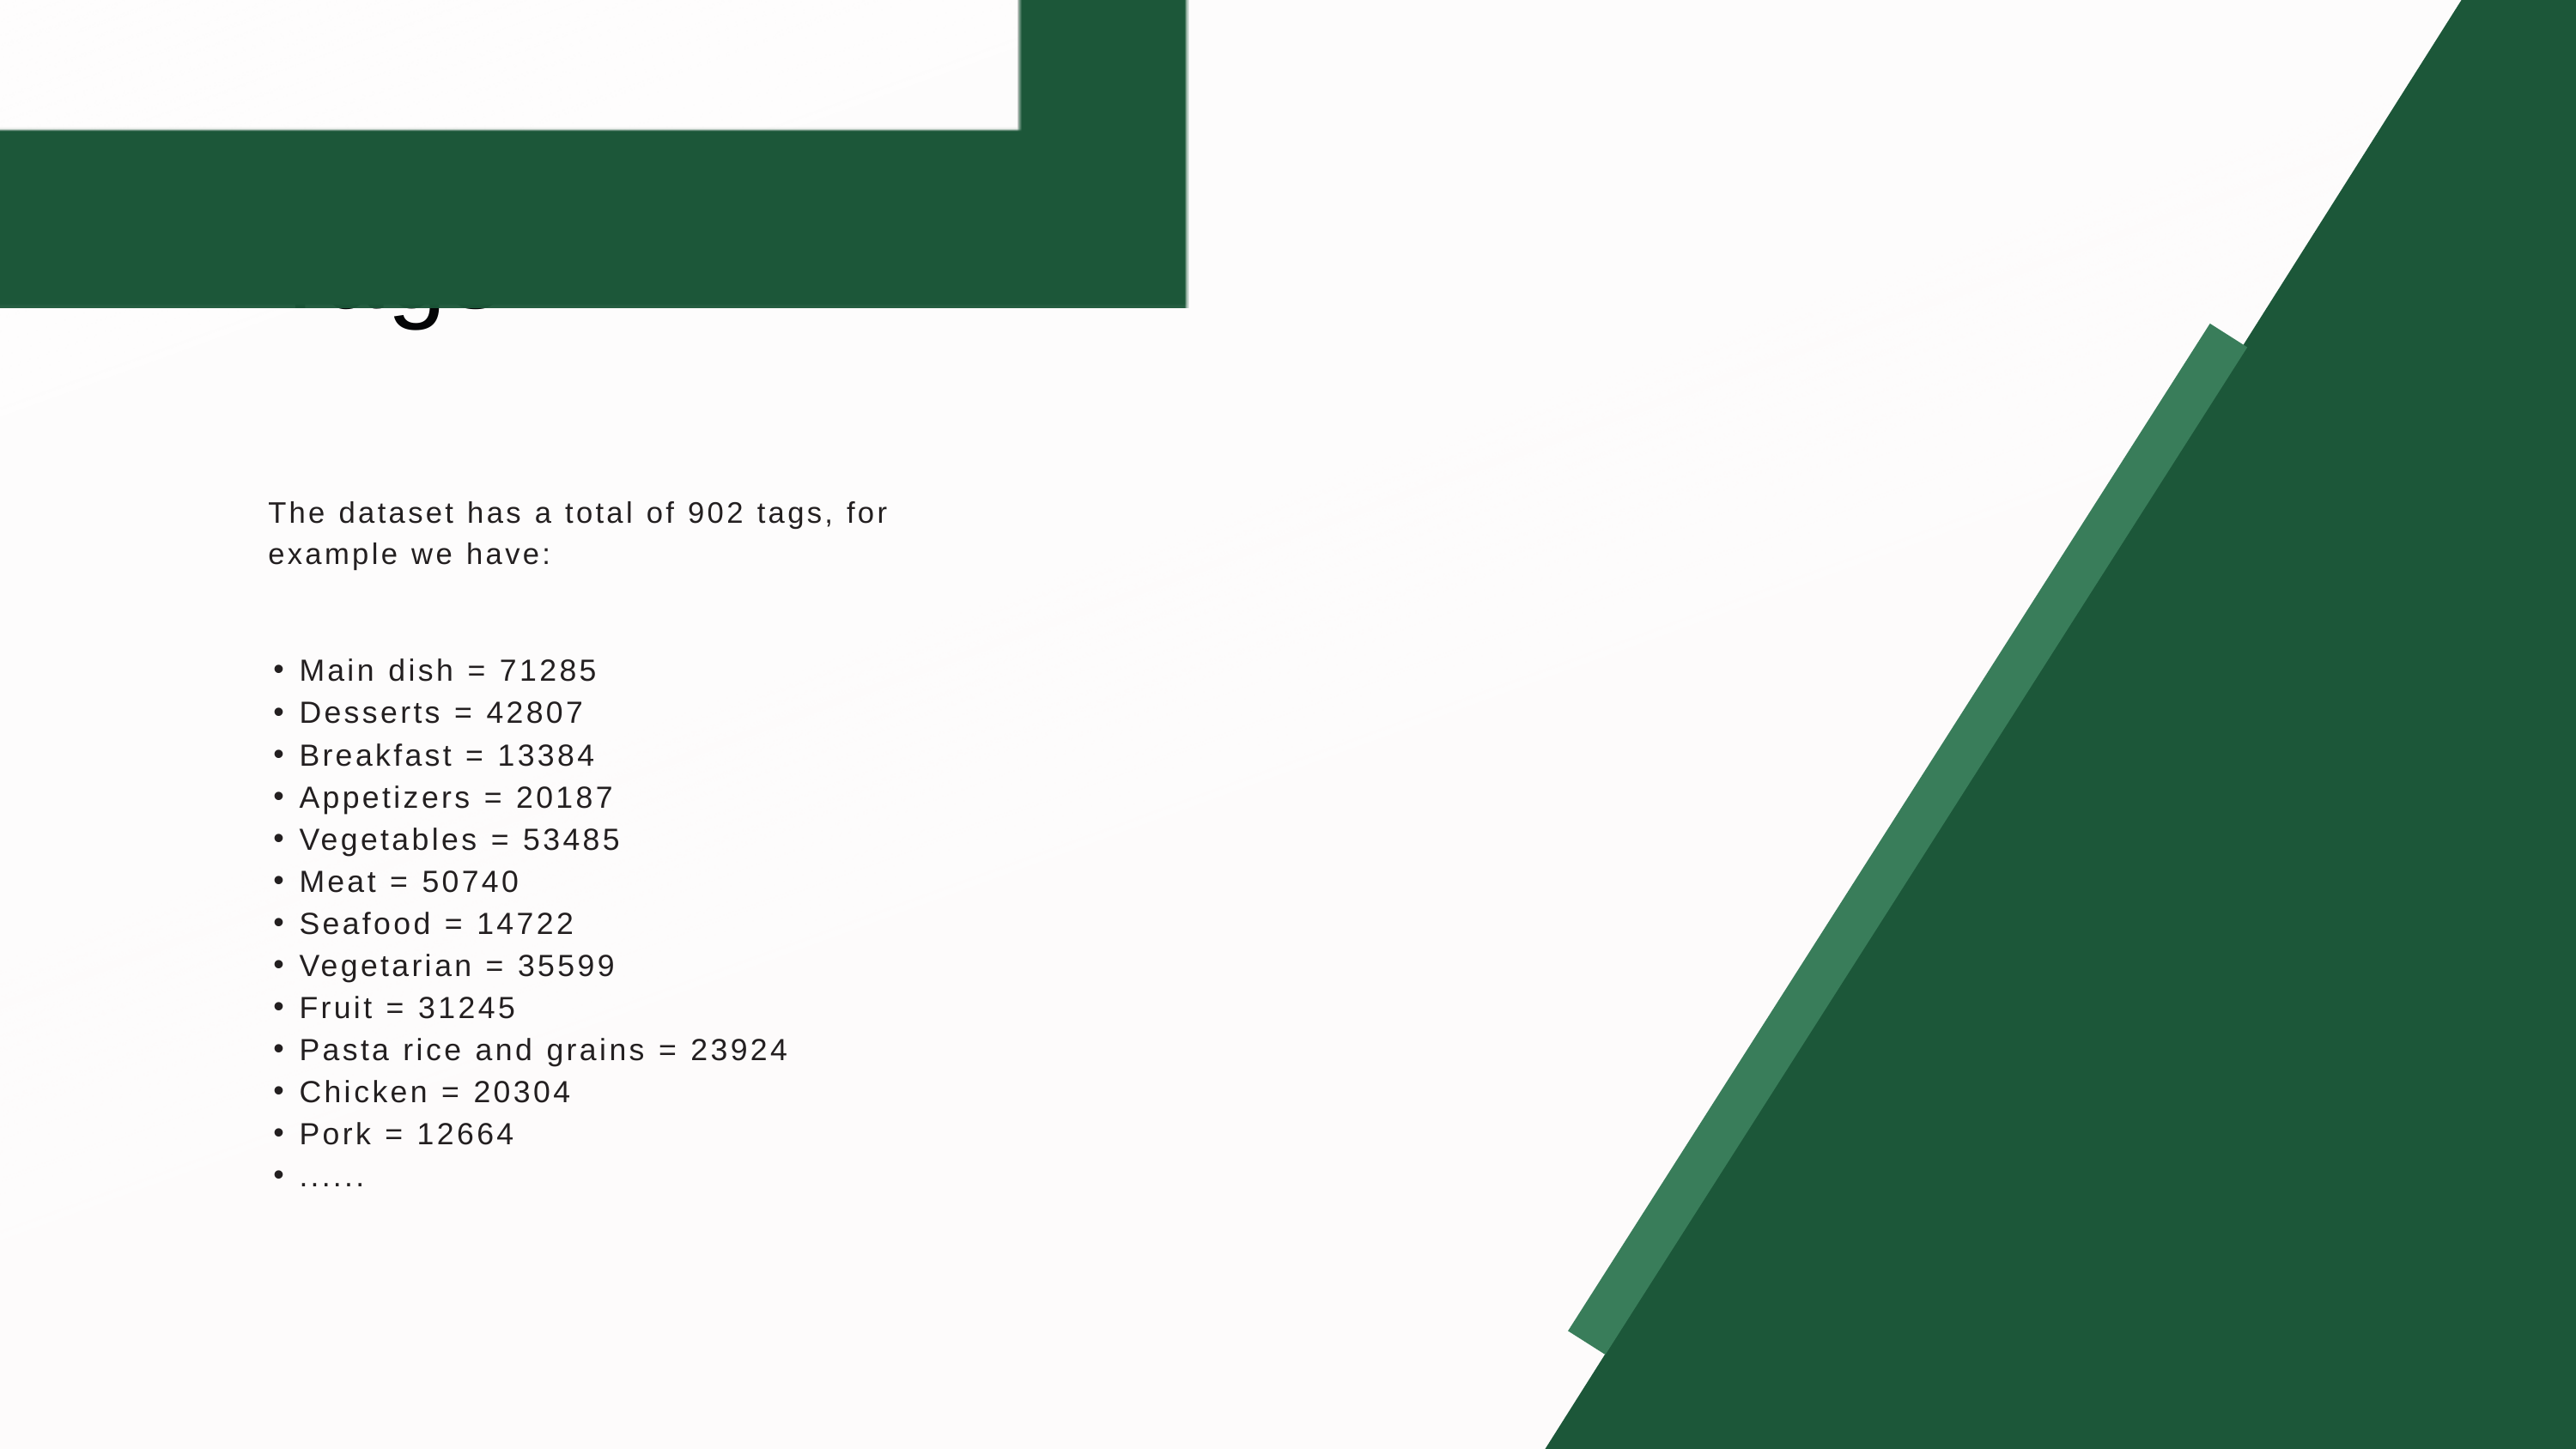

Tags

The dataset has a total of 902 tags, for example we have:
Main dish = 71285
Desserts = 42807
Breakfast = 13384
Appetizers = 20187
Vegetables = 53485
Meat = 50740
Seafood = 14722
Vegetarian = 35599
Fruit = 31245
Pasta rice and grains = 23924
Chicken = 20304
Pork = 12664
......